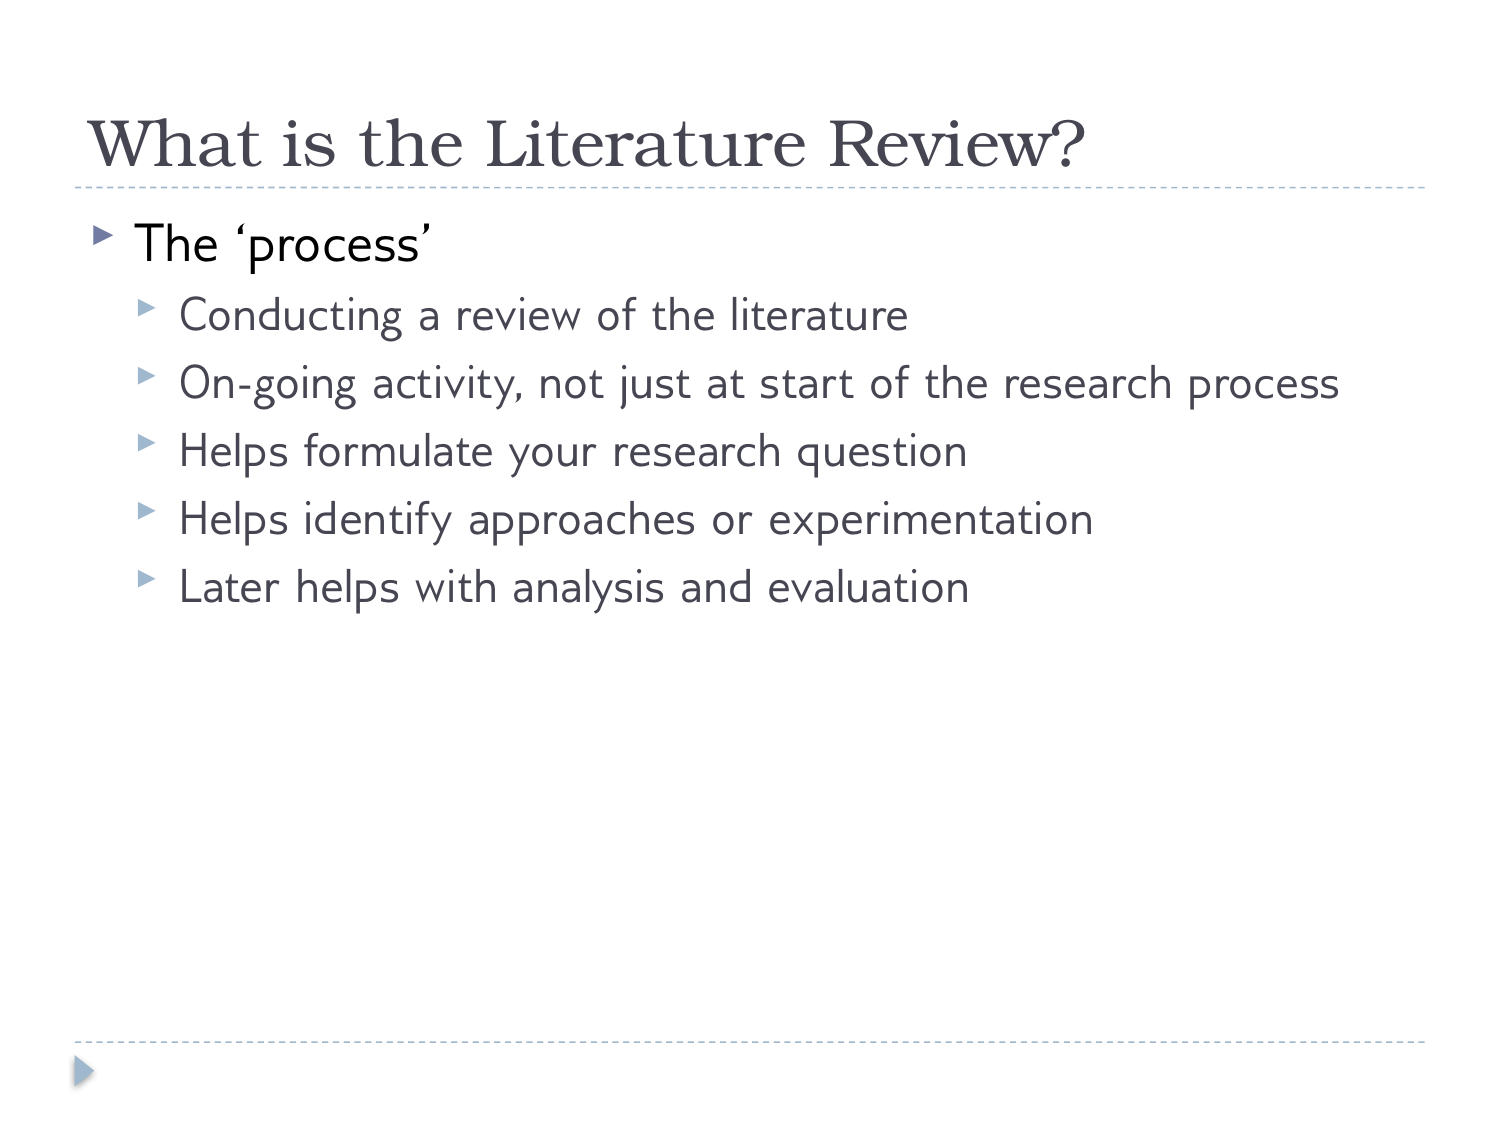

# What is the Literature Review?
The ‘process’
Conducting a review of the literature
On-going activity, not just at start of the research process
Helps formulate your research question
Helps identify approaches or experimentation
Later helps with analysis and evaluation